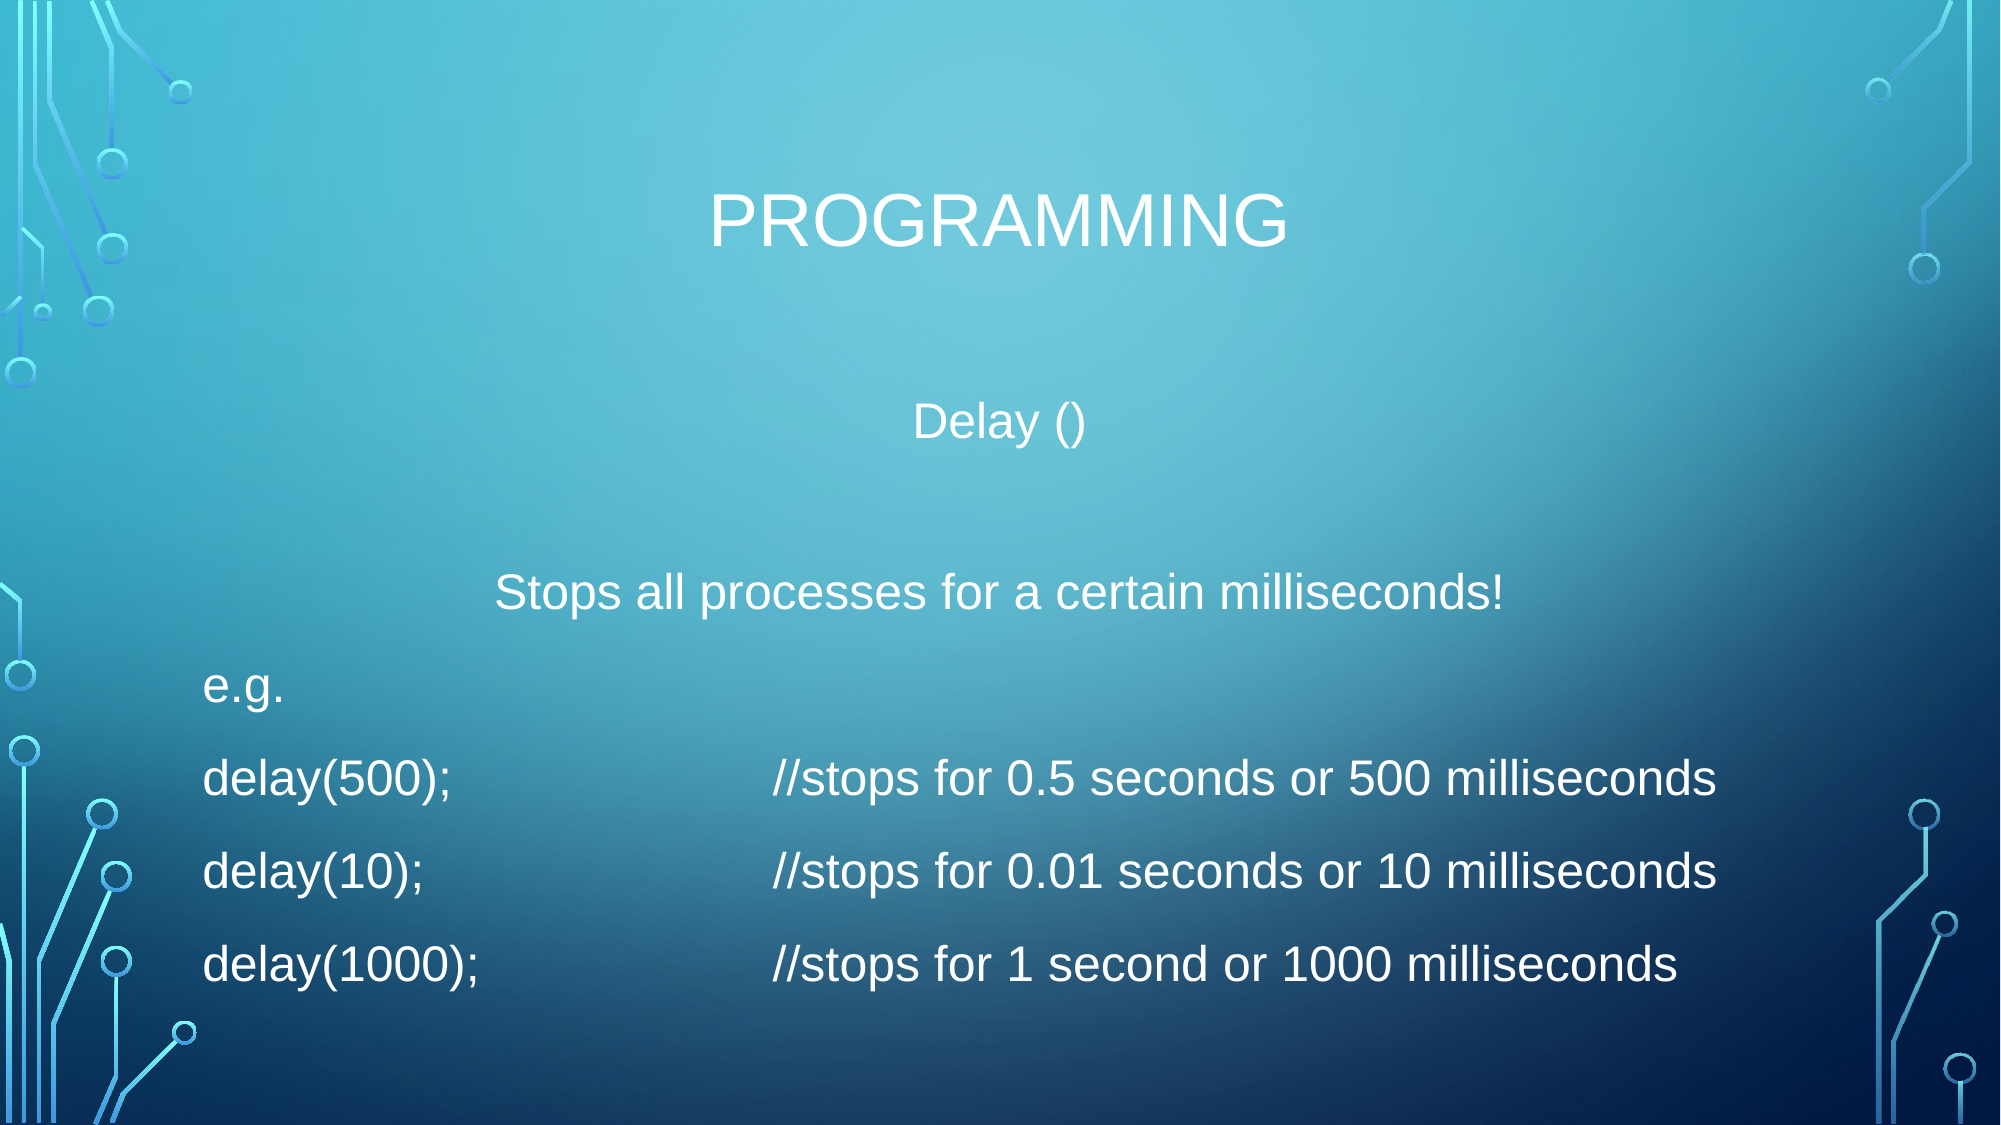

# programming
Delay ()
Stops all processes for a certain milliseconds!
e.g.
delay(500);                       //stops for 0.5 seconds or 500 milliseconds
delay(10);                         //stops for 0.01 seconds or 10 milliseconds
delay(1000);                     //stops for 1 second or 1000 milliseconds